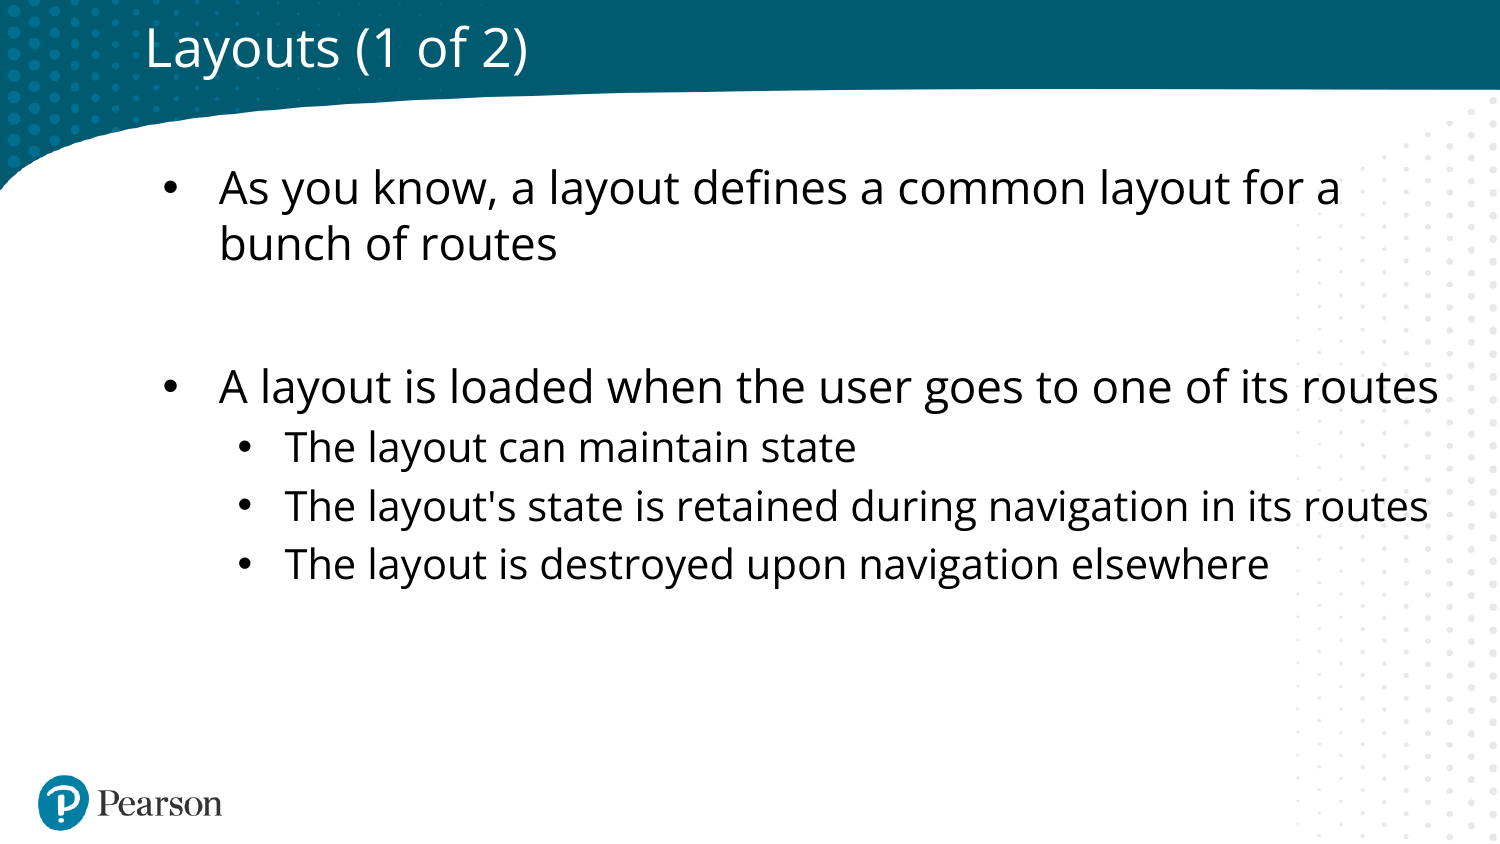

# Layouts (1 of 2)
As you know, a layout defines a common layout for a bunch of routes

A layout is loaded when the user goes to one of its routes
The layout can maintain state
The layout's state is retained during navigation in its routes
The layout is destroyed upon navigation elsewhere